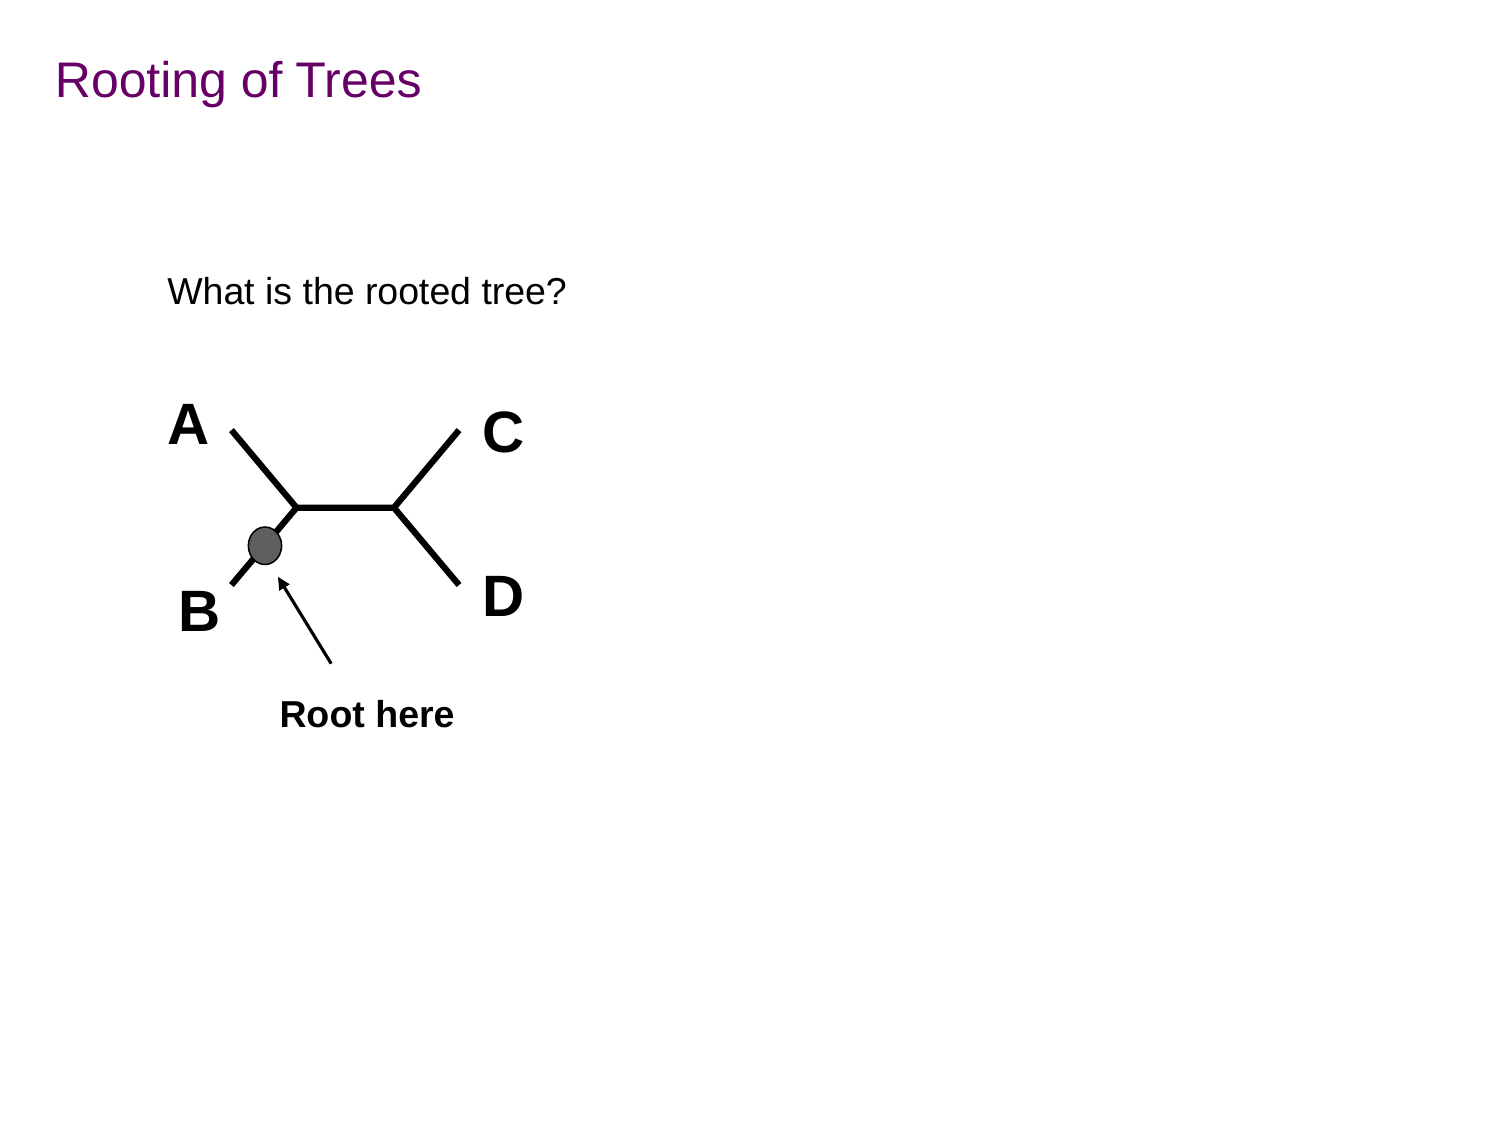

Rooting of Trees
What is the rooted tree?
A
C

D
B

Root here